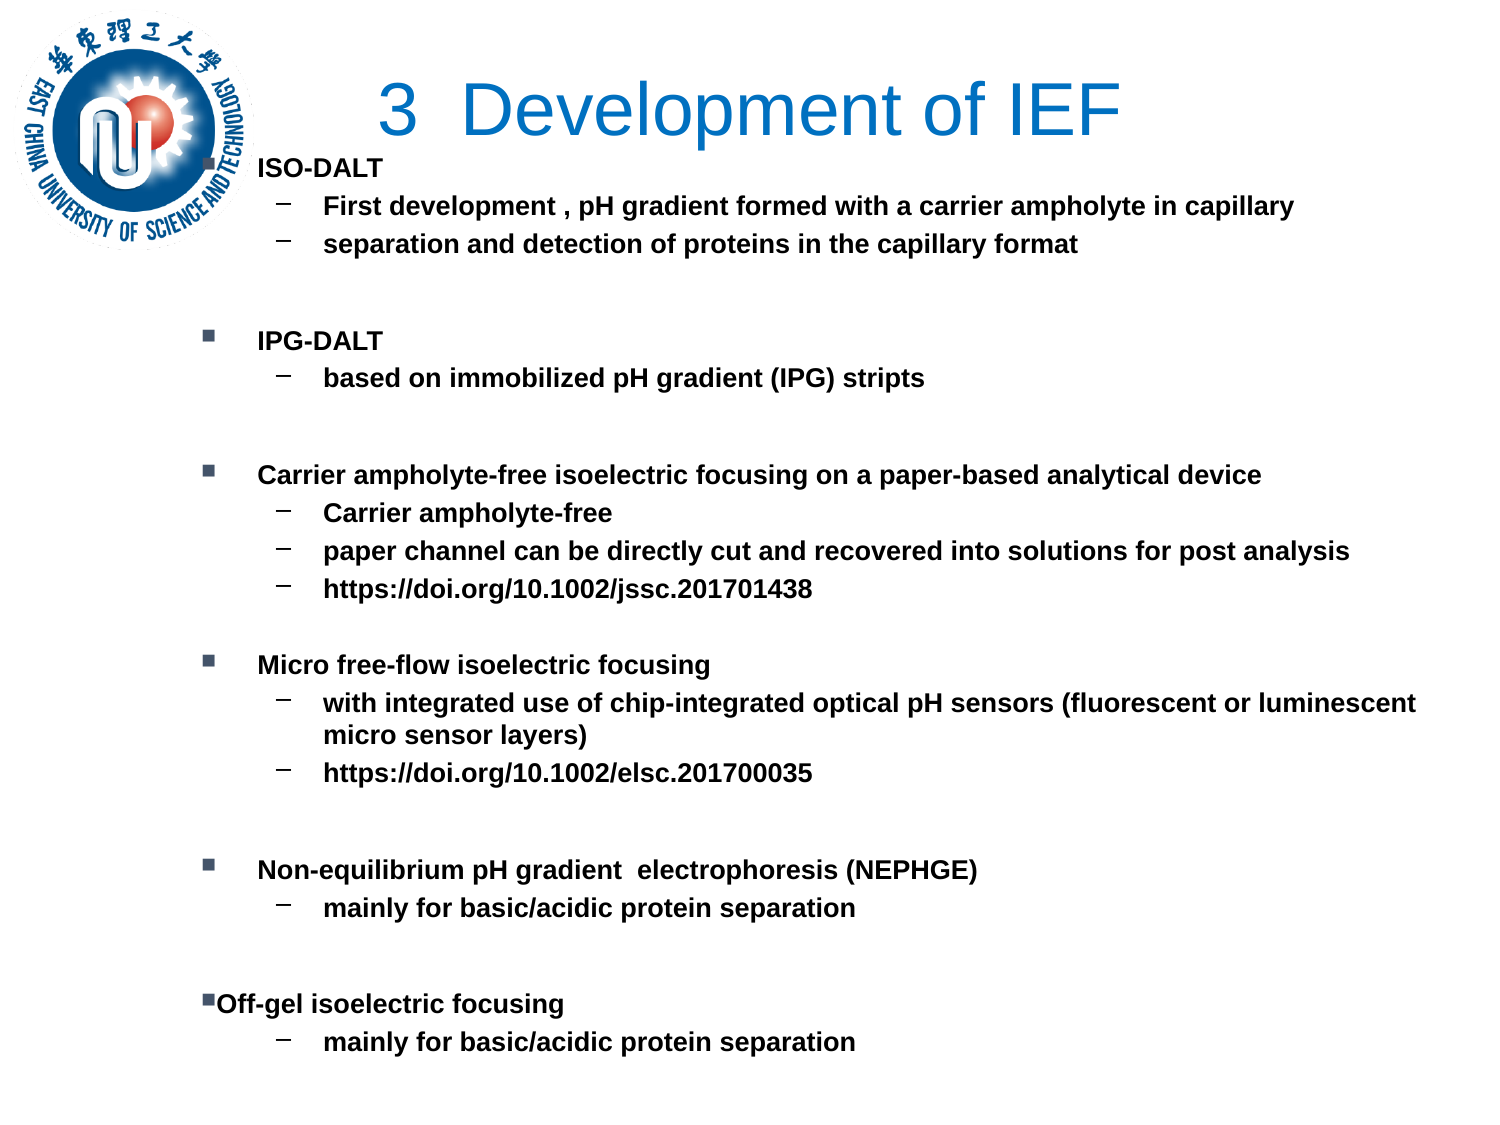

# 3  Development of IEF
ISO-DALT
First development , pH gradient formed with a carrier ampholyte in capillary
separation and detection of proteins in the capillary format

IPG-DALT
based on immobilized pH gradient (IPG) stripts

Carrier ampholyte-free isoelectric focusing on a paper-based analytical device
Carrier ampholyte-free
paper channel can be directly cut and recovered into solutions for post analysis
https://doi.org/10.1002/jssc.201701438

Micro free-flow isoelectric focusing
with integrated use of chip-integrated optical pH sensors (fluorescent or luminescent micro sensor layers)
https://doi.org/10.1002/elsc.201700035

Non-equilibrium pH gradient  electrophoresis (NEPHGE)
mainly for basic/acidic protein separation

Off-gel isoelectric focusing
mainly for basic/acidic protein separation